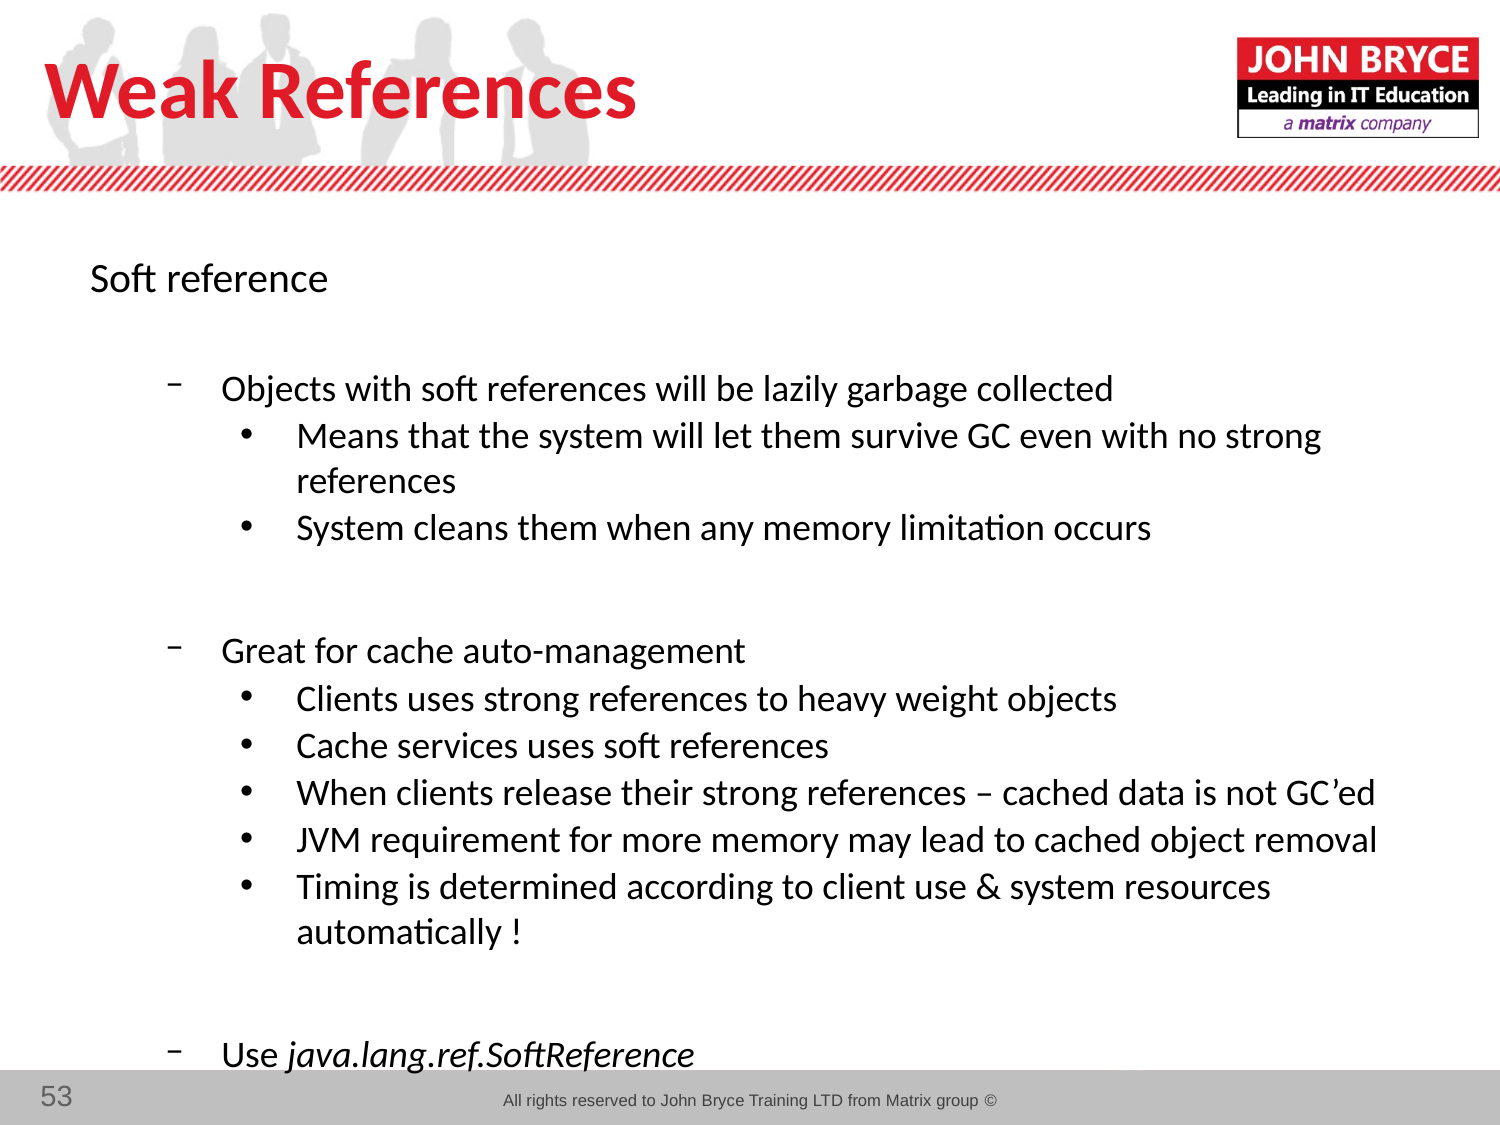

# Weak References
Soft reference

Objects with soft references will be lazily garbage collected
Means that the system will let them survive GC even with no strong references
System cleans them when any memory limitation occurs

Great for cache auto-management
Clients uses strong references to heavy weight objects
Cache services uses soft references
When clients release their strong references – cached data is not GC’ed
JVM requirement for more memory may lead to cached object removal
Timing is determined according to client use & system resources automatically !

Use java.lang.ref.SoftReference